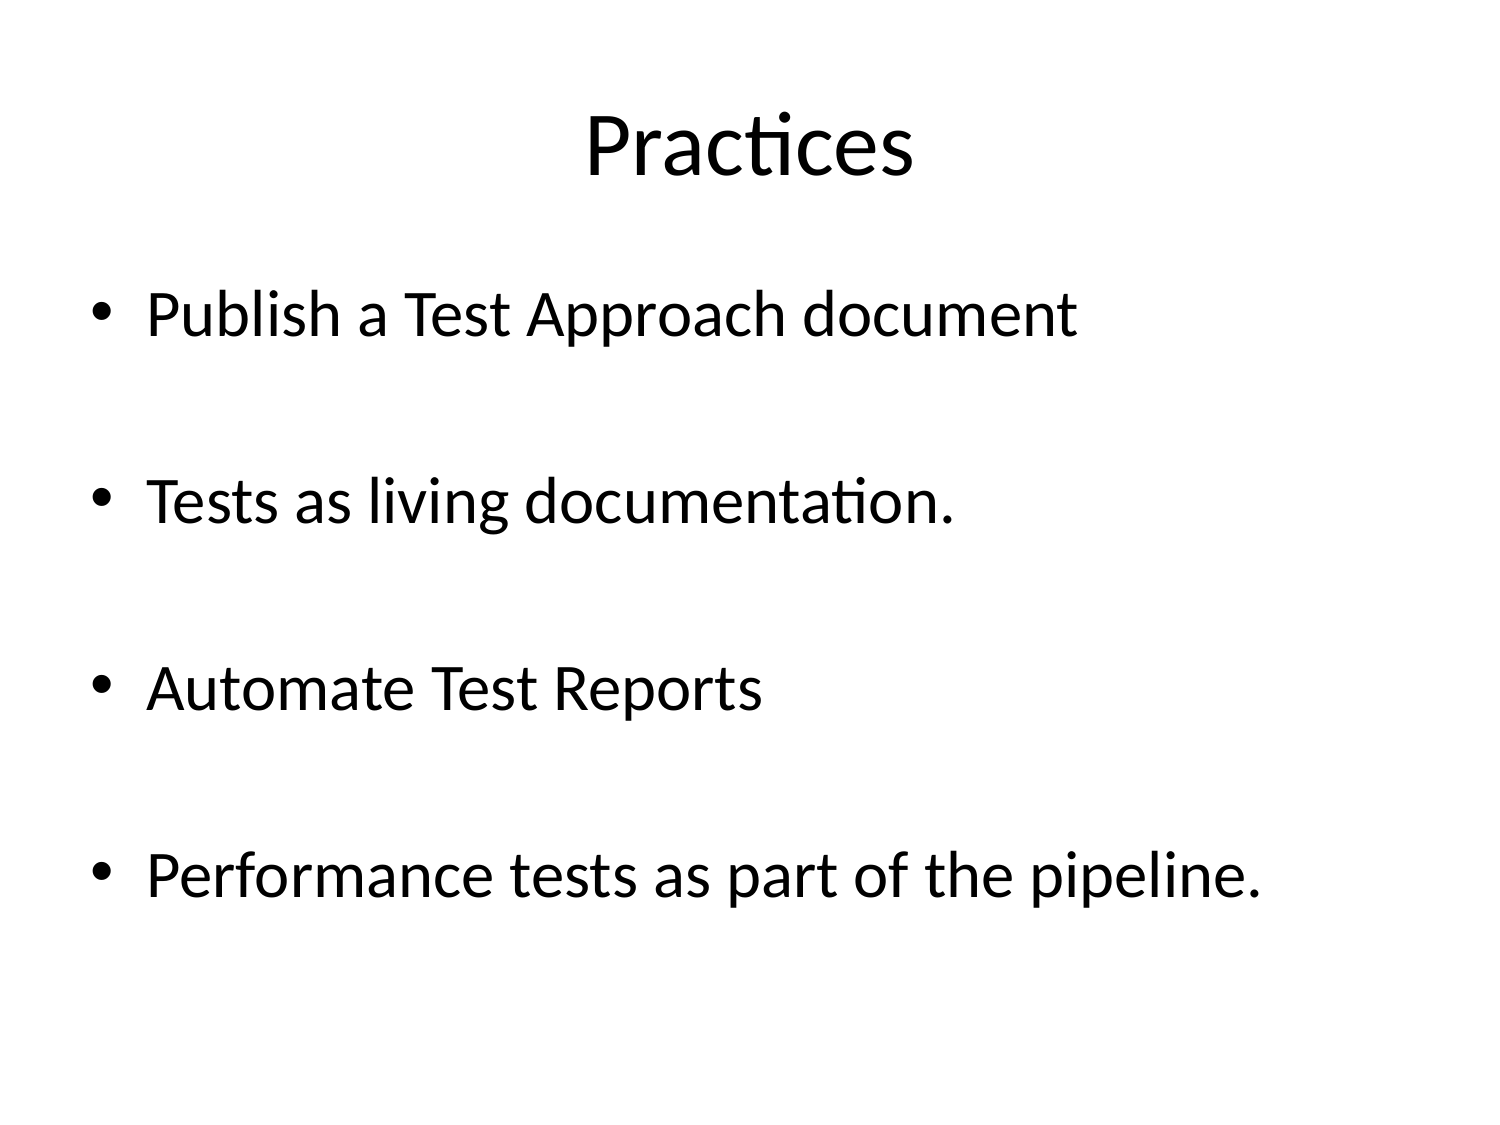

# Practices
Publish a Test Approach document

Tests as living documentation.

Automate Test Reports

Performance tests as part of the pipeline.